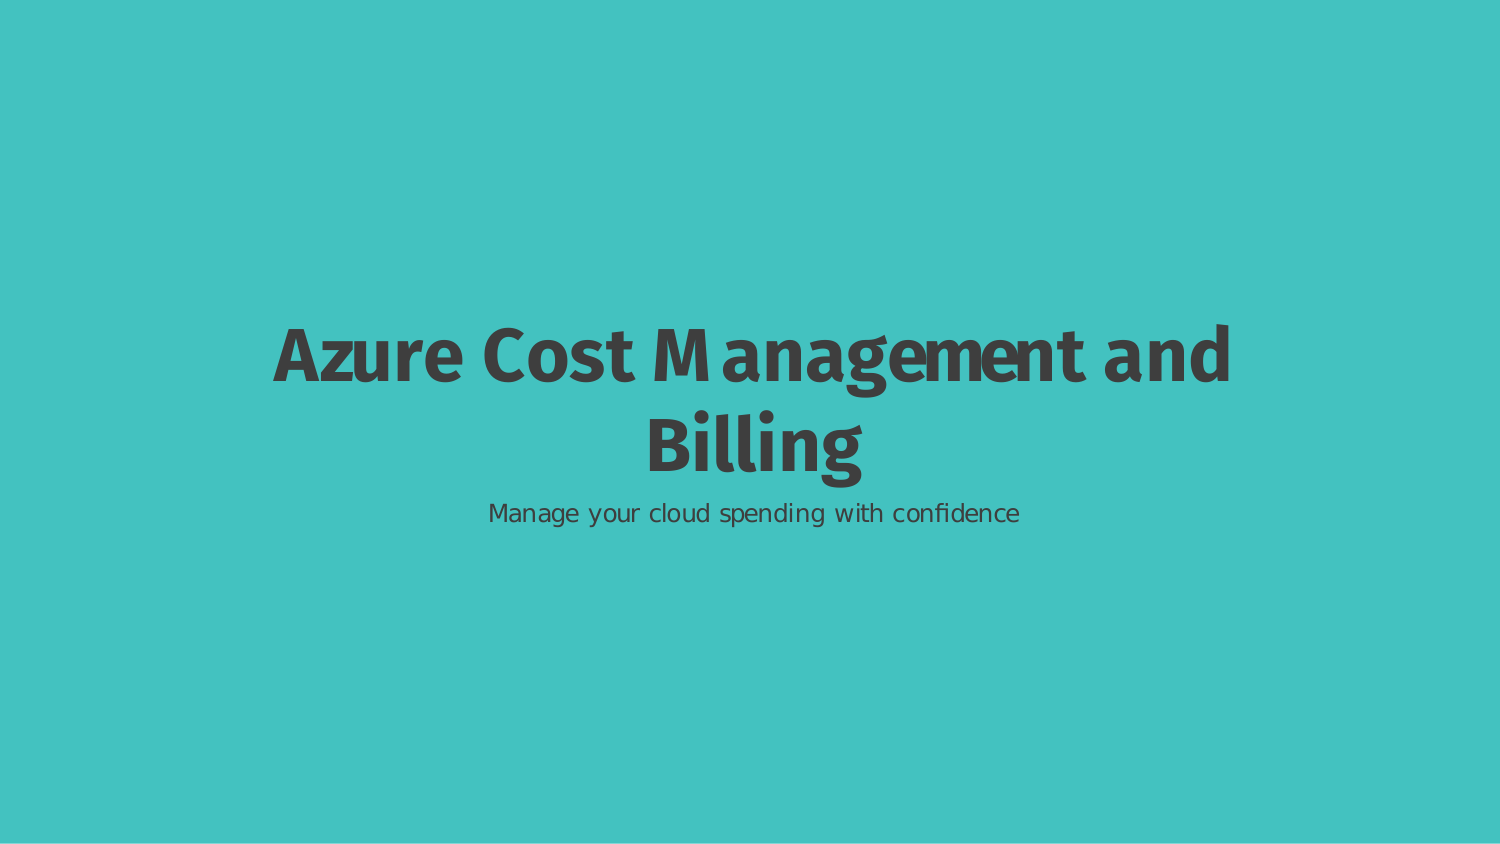

# Azure Cost Management and Billing
Manage your cloud spending with confidence